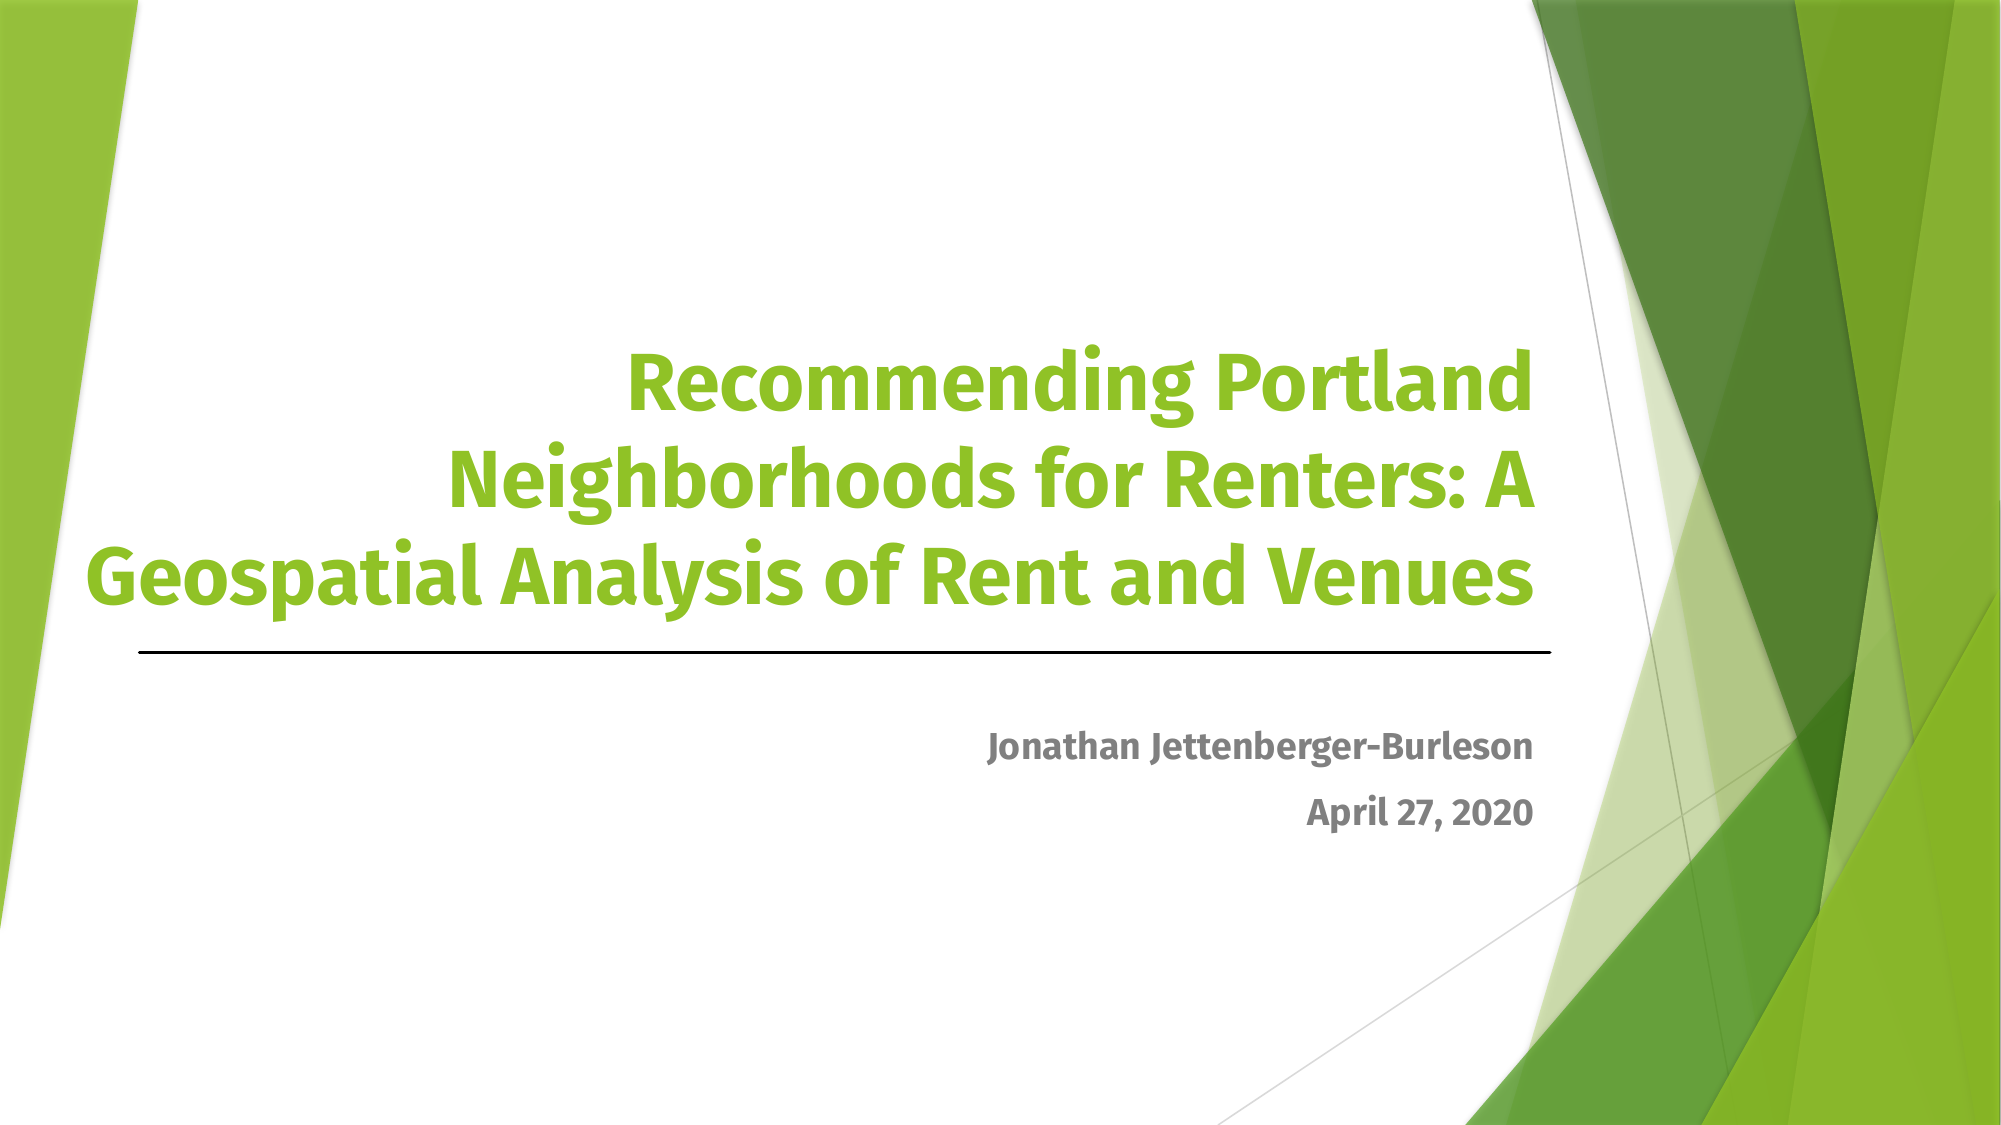

# Recommending Portland Neighborhoods for Renters: A Geospatial Analysis of Rent and Venues
Jonathan Jettenberger-Burleson
 April 27, 2020